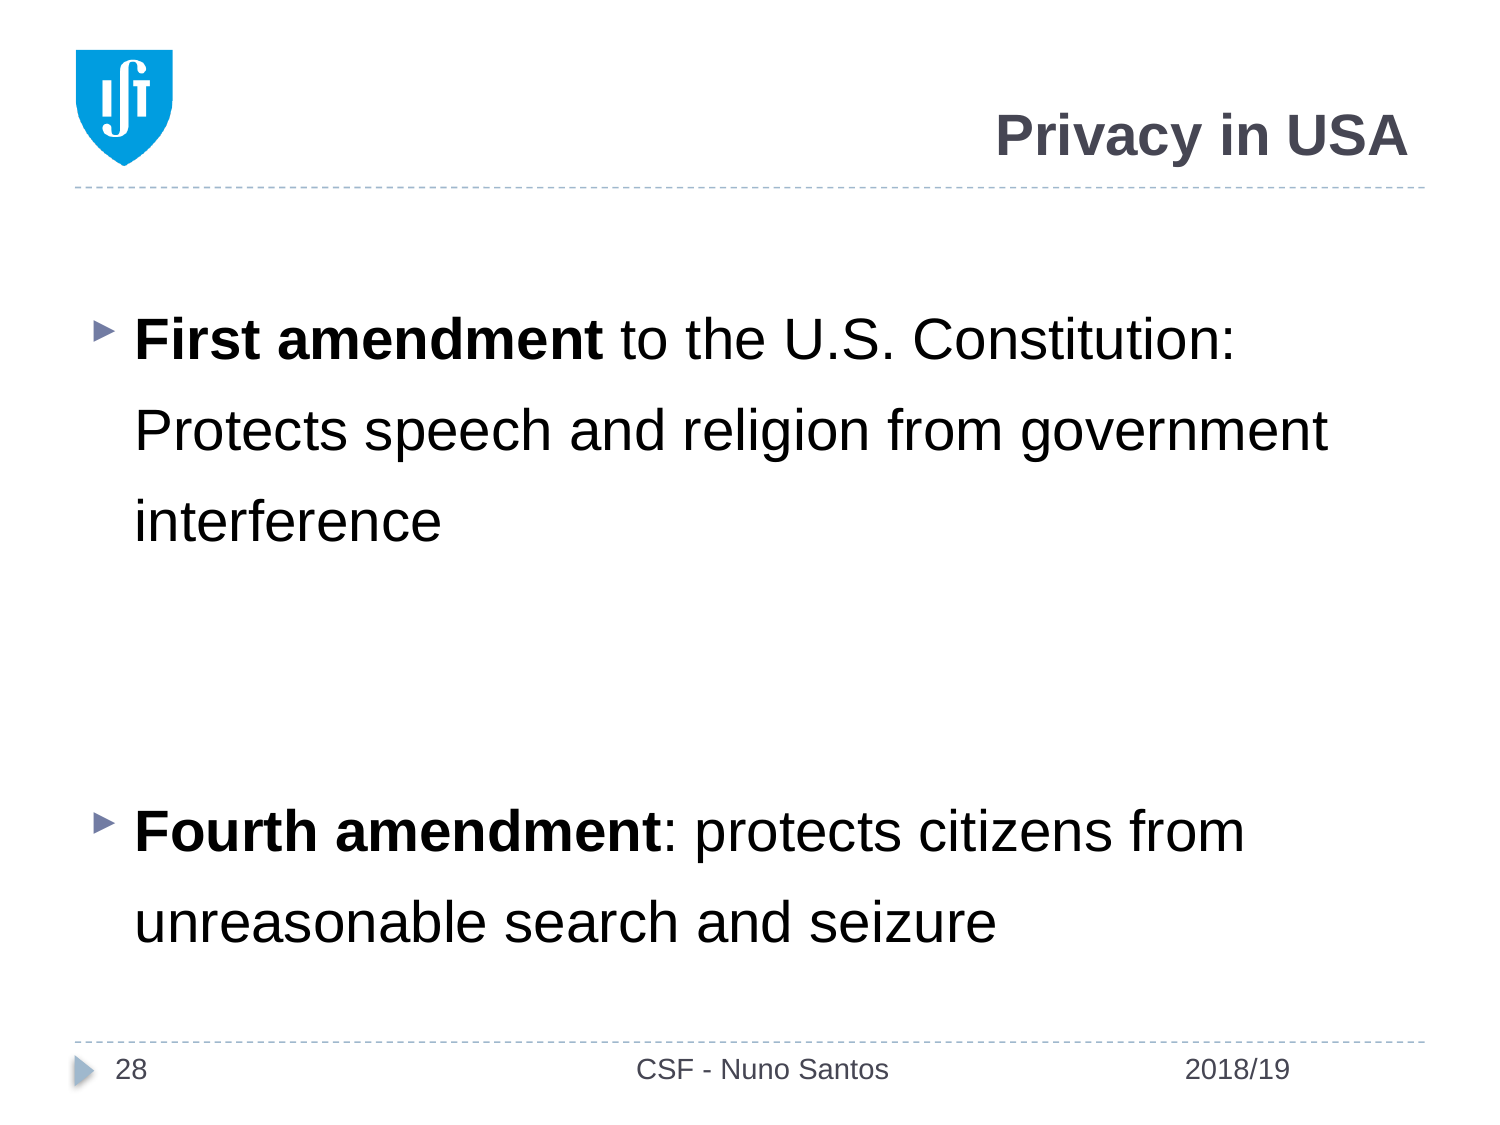

# Privacy in USA

First amendment to the U.S. Constitution: Protects speech and religion from government interference

Fourth amendment: protects citizens from unreasonable search and seizure

28
CSF - Nuno Santos
2018/19